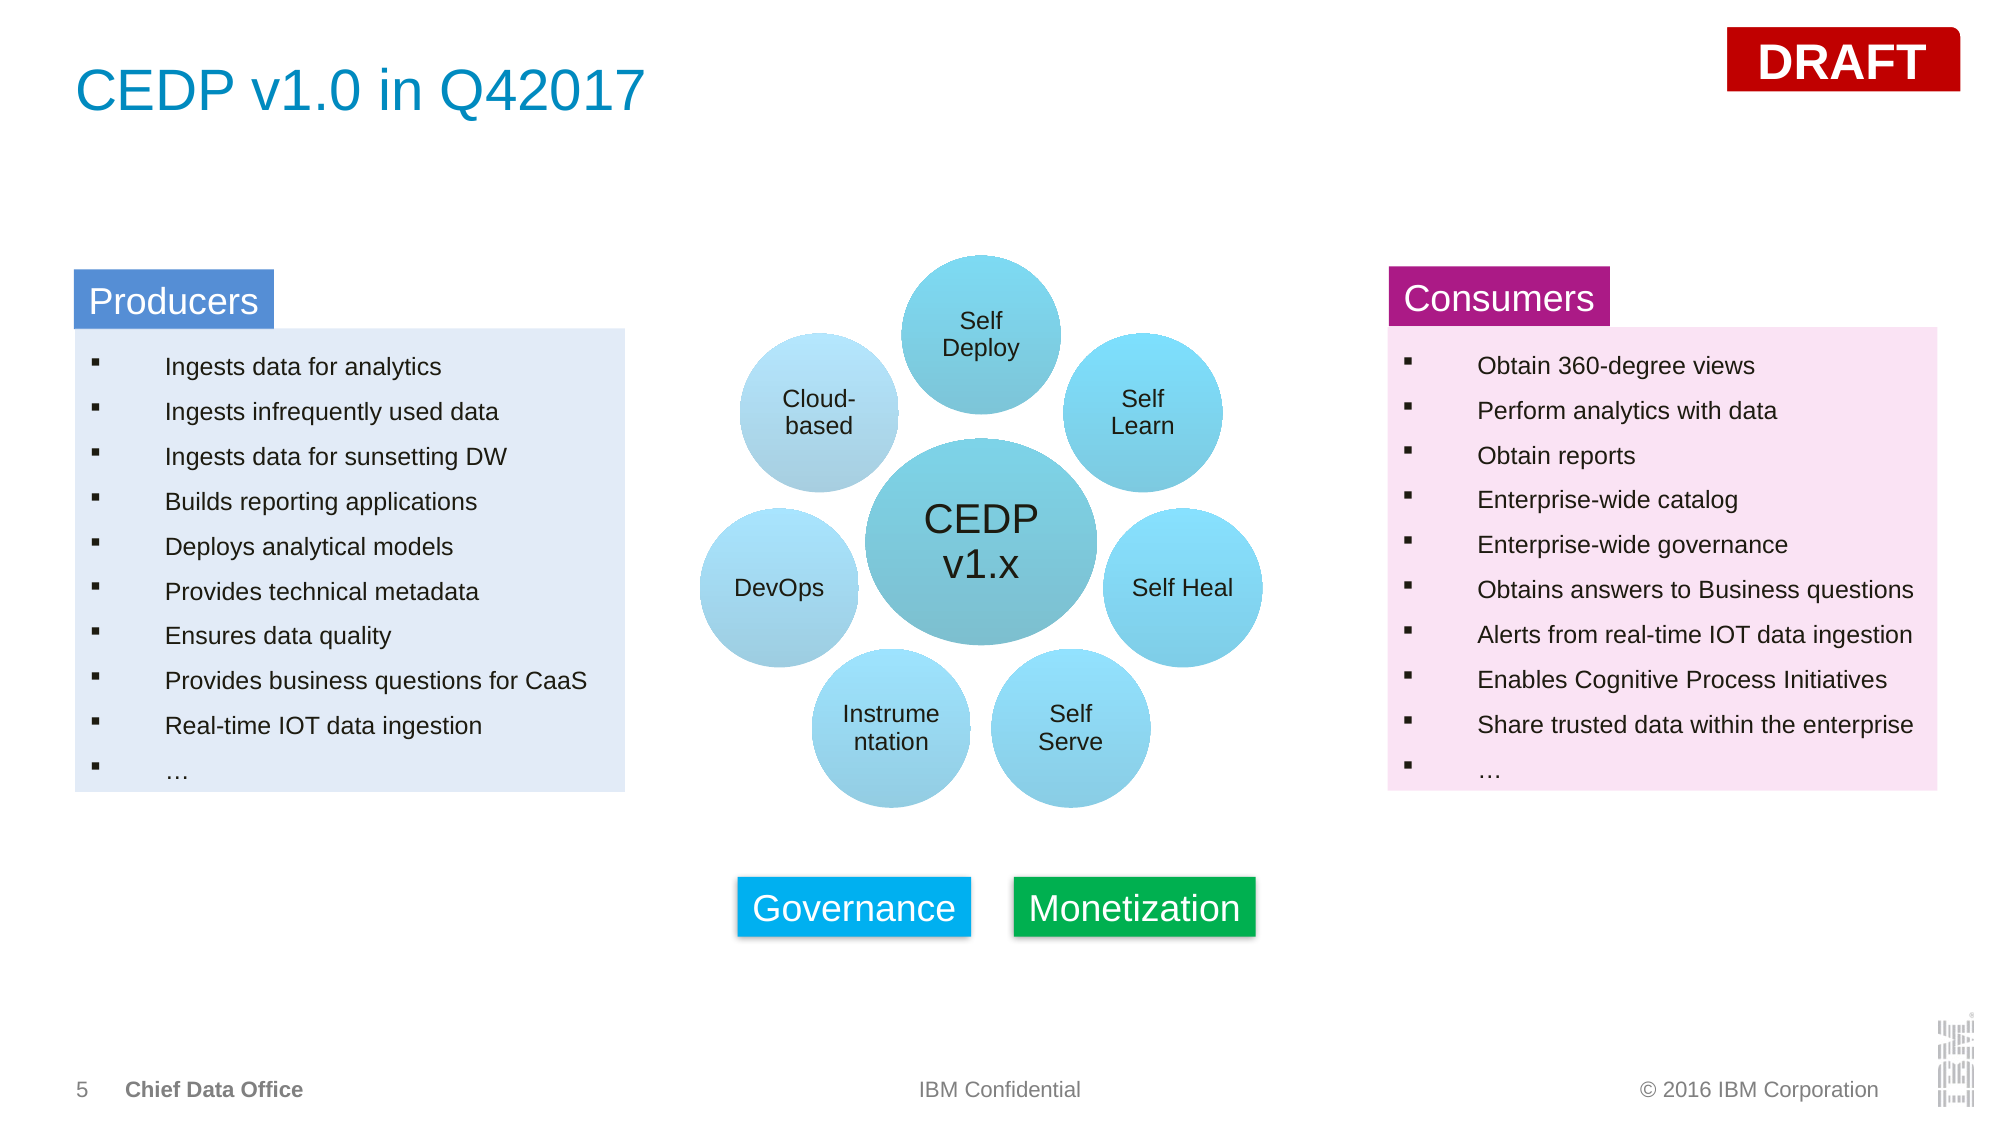

# CEDP v1.0 in Q42017
CEDP v1.x
Self Deploy
Self Learn
Self Heal
Self Serve
Instrumentation
DevOps
Cloud-based
Consumers
Producers
Obtain 360-degree views
Perform analytics with data
Obtain reports
Enterprise-wide catalog
Enterprise-wide governance
Obtains answers to Business questions
Alerts from real-time IOT data ingestion
Enables Cognitive Process Initiatives
Share trusted data within the enterprise
…
Ingests data for analytics
Ingests infrequently used data
Ingests data for sunsetting DW
Builds reporting applications
Deploys analytical models
Provides technical metadata
Ensures data quality
Provides business questions for CaaS
Real-time IOT data ingestion
…
Governance
Monetization